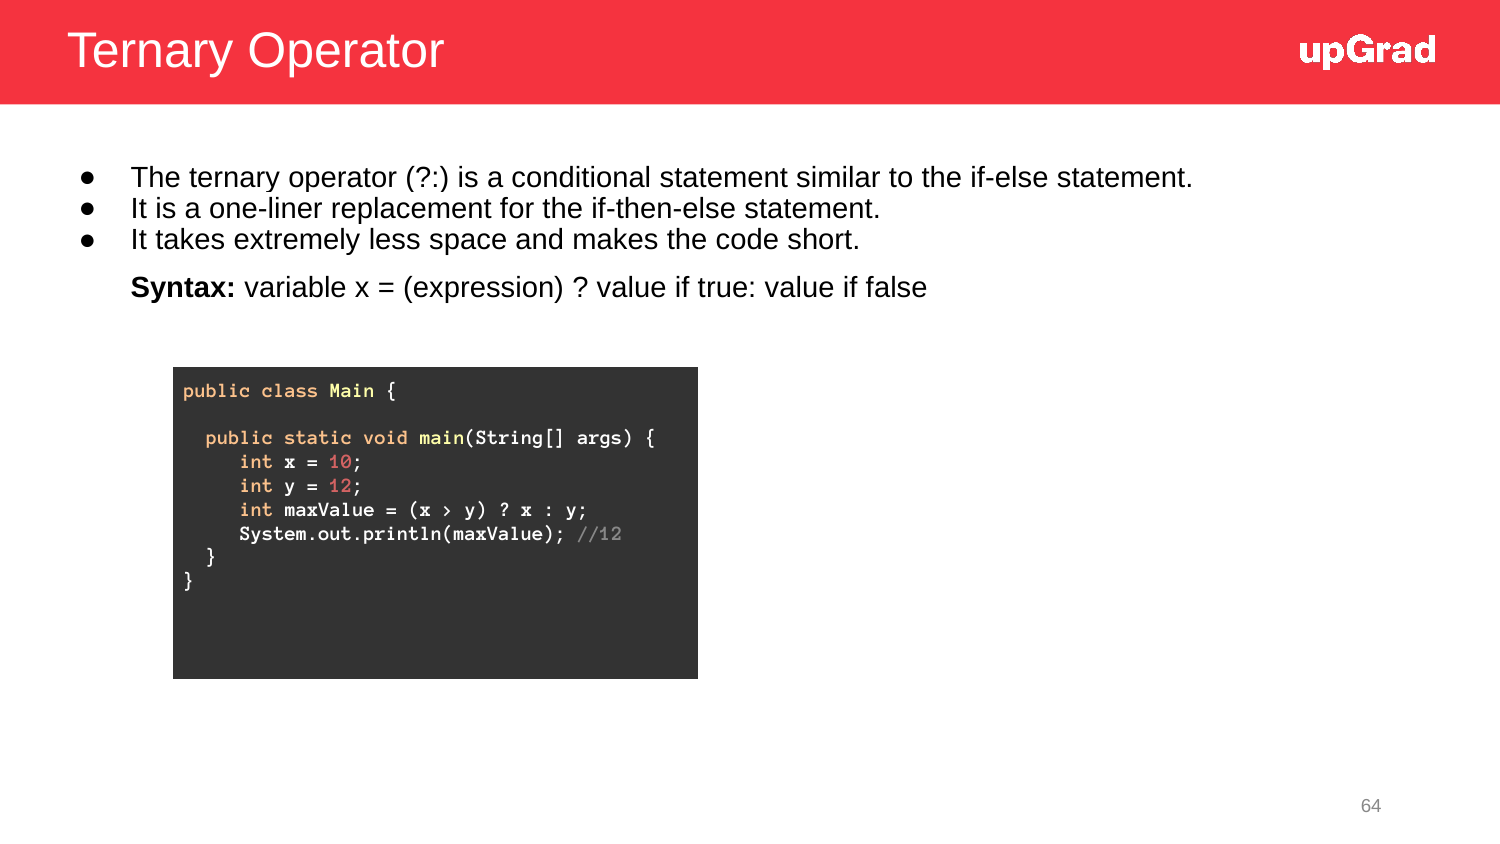

# Ternary Operator
The ternary operator (?:) is a conditional statement similar to the if-else statement.
It is a one-liner replacement for the if-then-else statement.
It takes extremely less space and makes the code short.
Syntax: variable x = (expression) ? value if true: value if false

| public class Main { public static void main(String[] args) { int x = 10; int y = 12; int maxValue = (x > y) ? x : y; System.out.println(maxValue); //12 } } |
| --- |
64